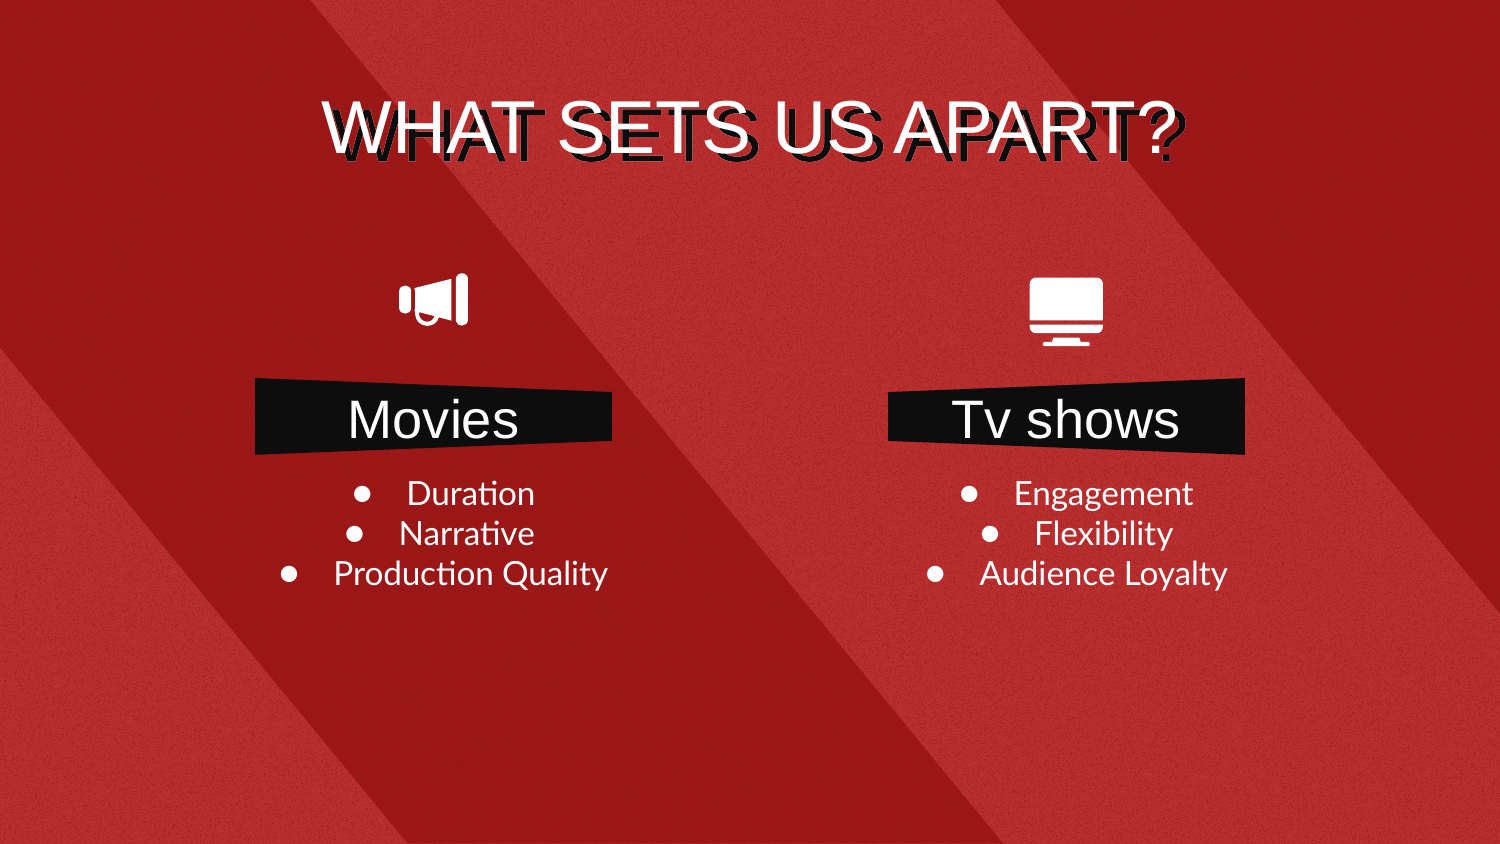

# WHAT SETS US APART?

Movies
Tv shows
Duration
Narrative
Production Quality

Engagement
Flexibility
Audience Loyalty